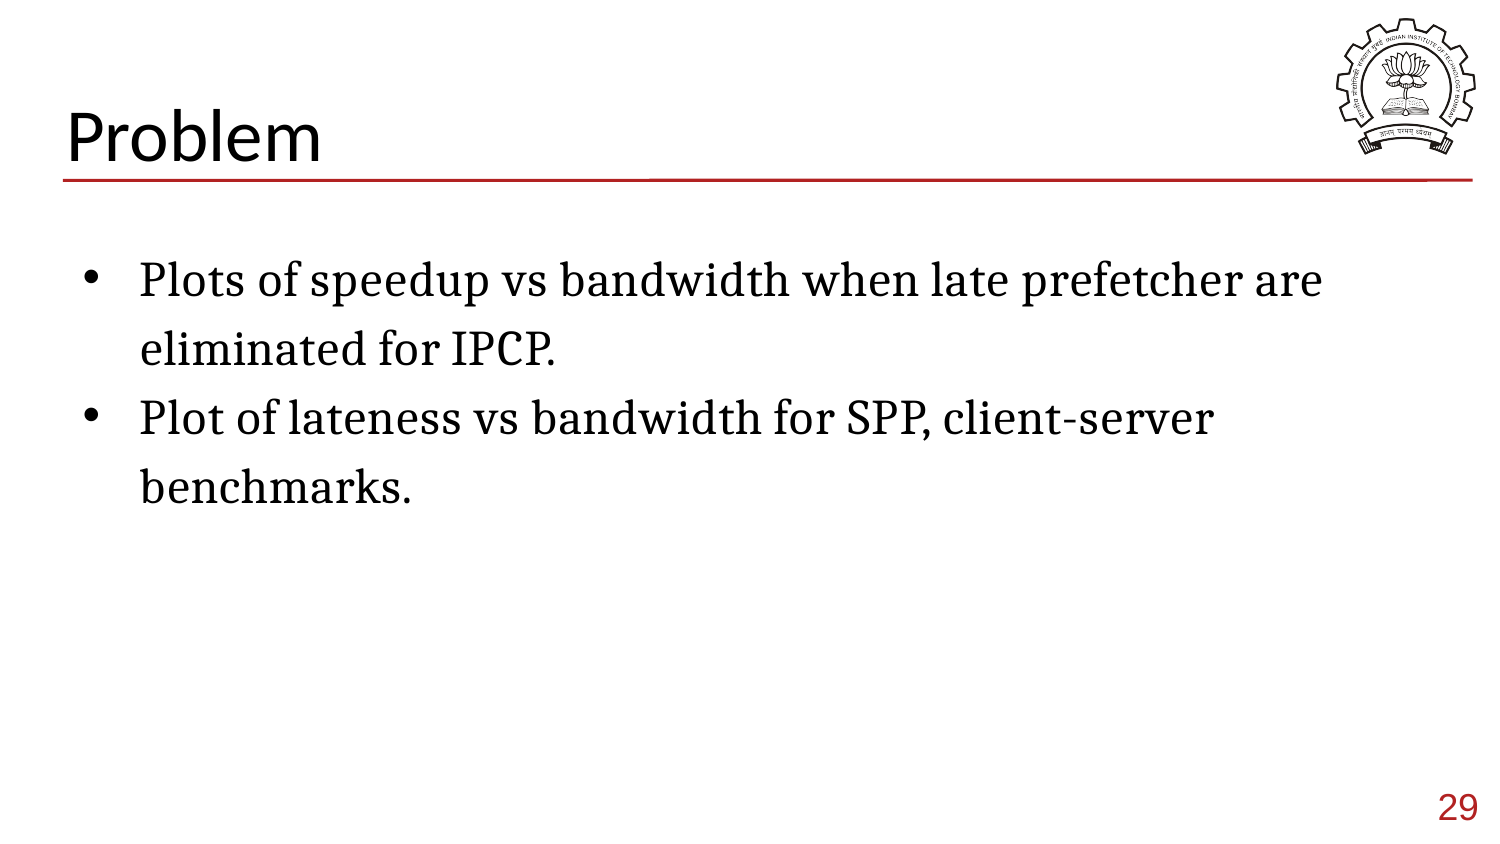

# Problem
Plots of speedup vs bandwidth when late prefetcher are eliminated for IPCP.
Plot of lateness vs bandwidth for SPP, client-server benchmarks.
29